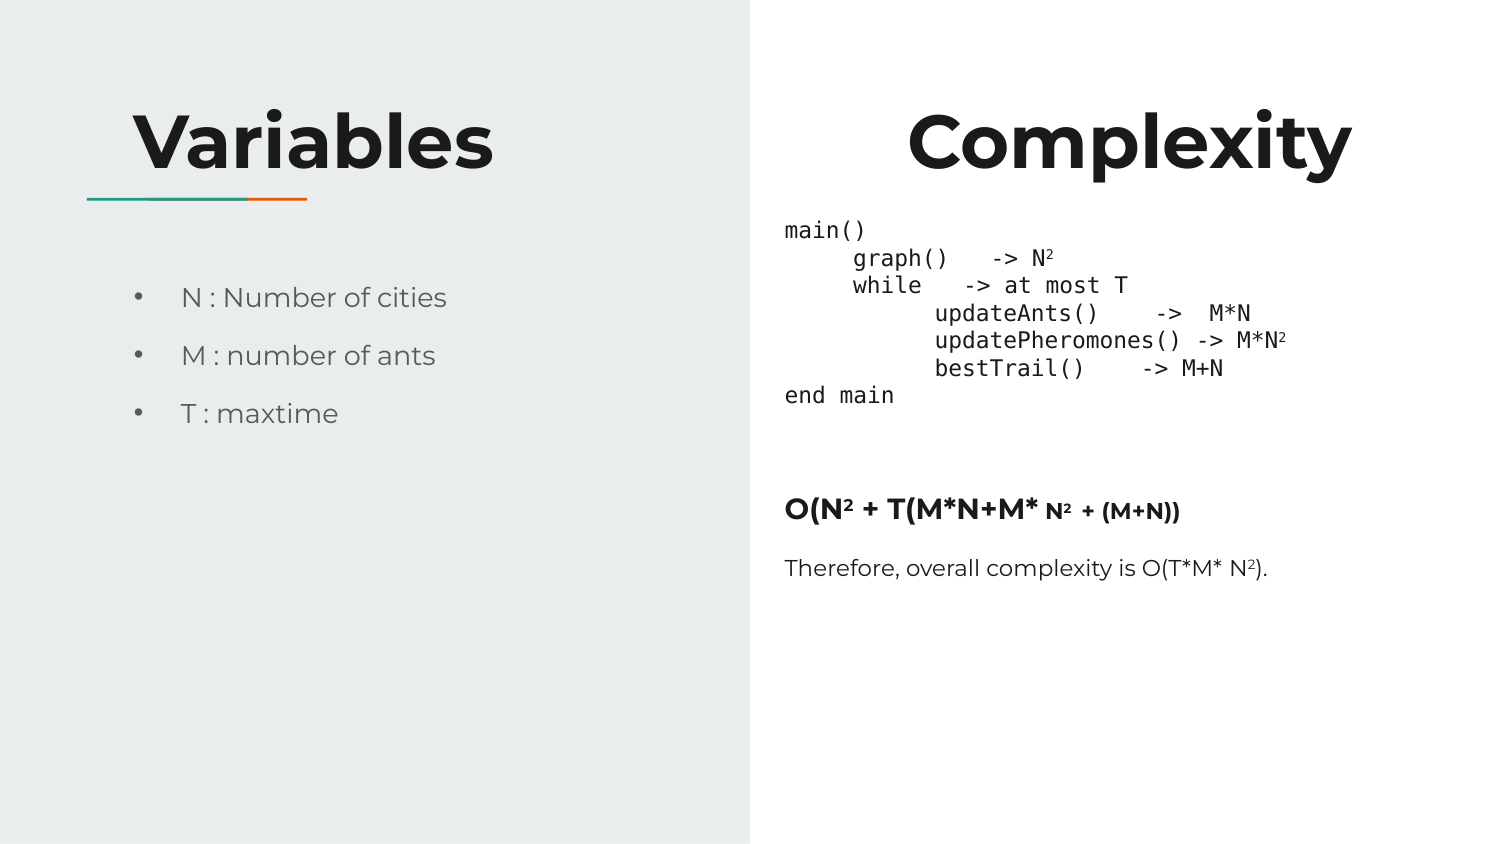

# Variables
Complexity
main()
     graph()   -> N2
     while   -> at most T
	updateAnts()    ->  M*N
	updatePheromones() -> M*N2
	bestTrail()    -> M+N
end main

O(N2 + T(M*N+M* N2  + (M+N))

Therefore, overall complexity is O(T*M* N2).

N : Number of cities
M : number of ants
T : maxtime